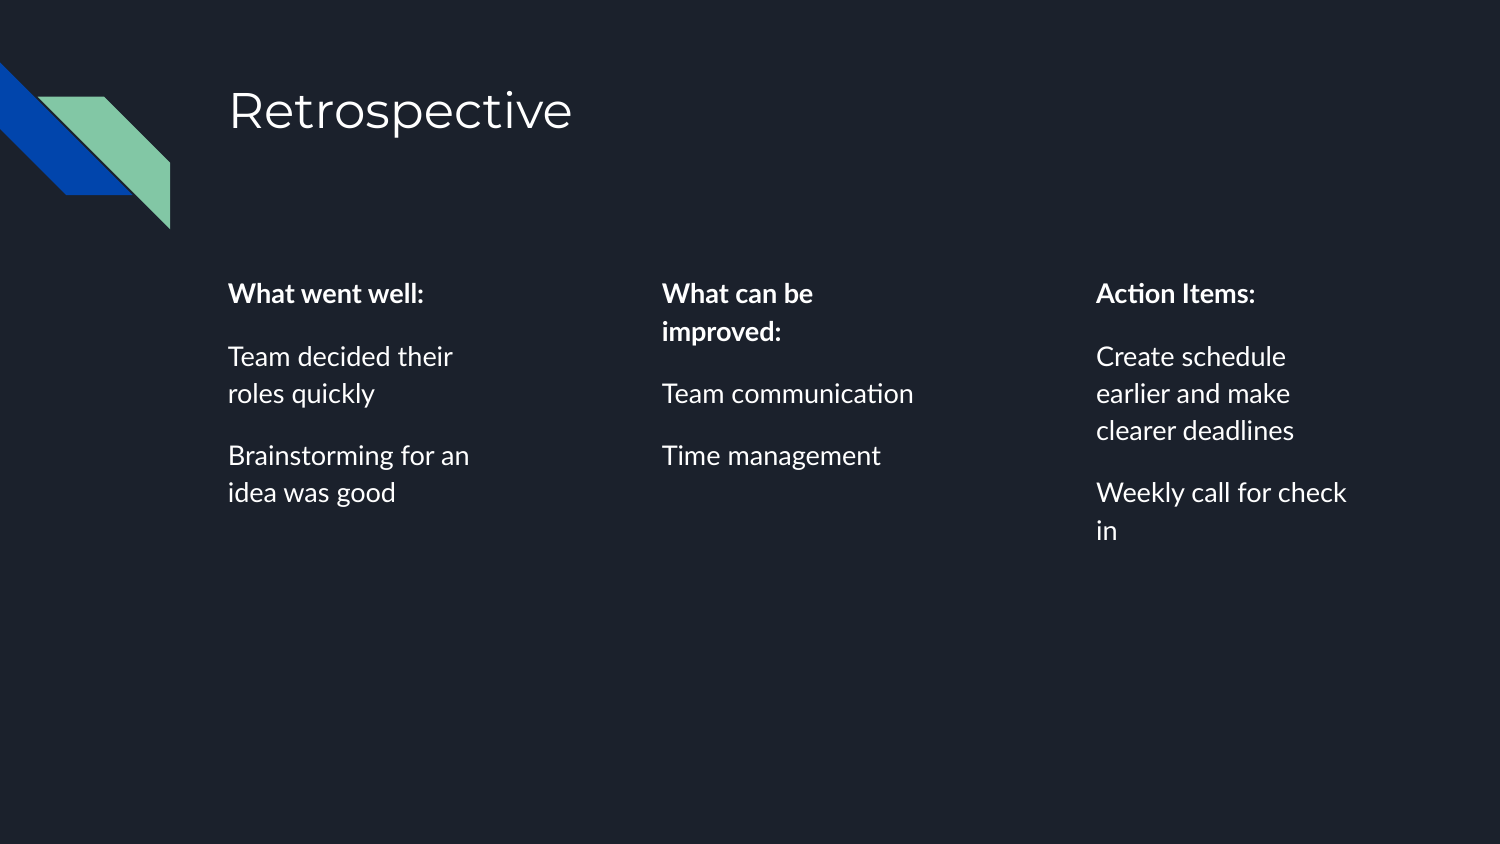

# Retrospective
What went well:
Team decided their roles quickly
Brainstorming for an idea was good

What can be improved:
Team communication
Time management
Action Items:
Create schedule earlier and make clearer deadlines
Weekly call for check in